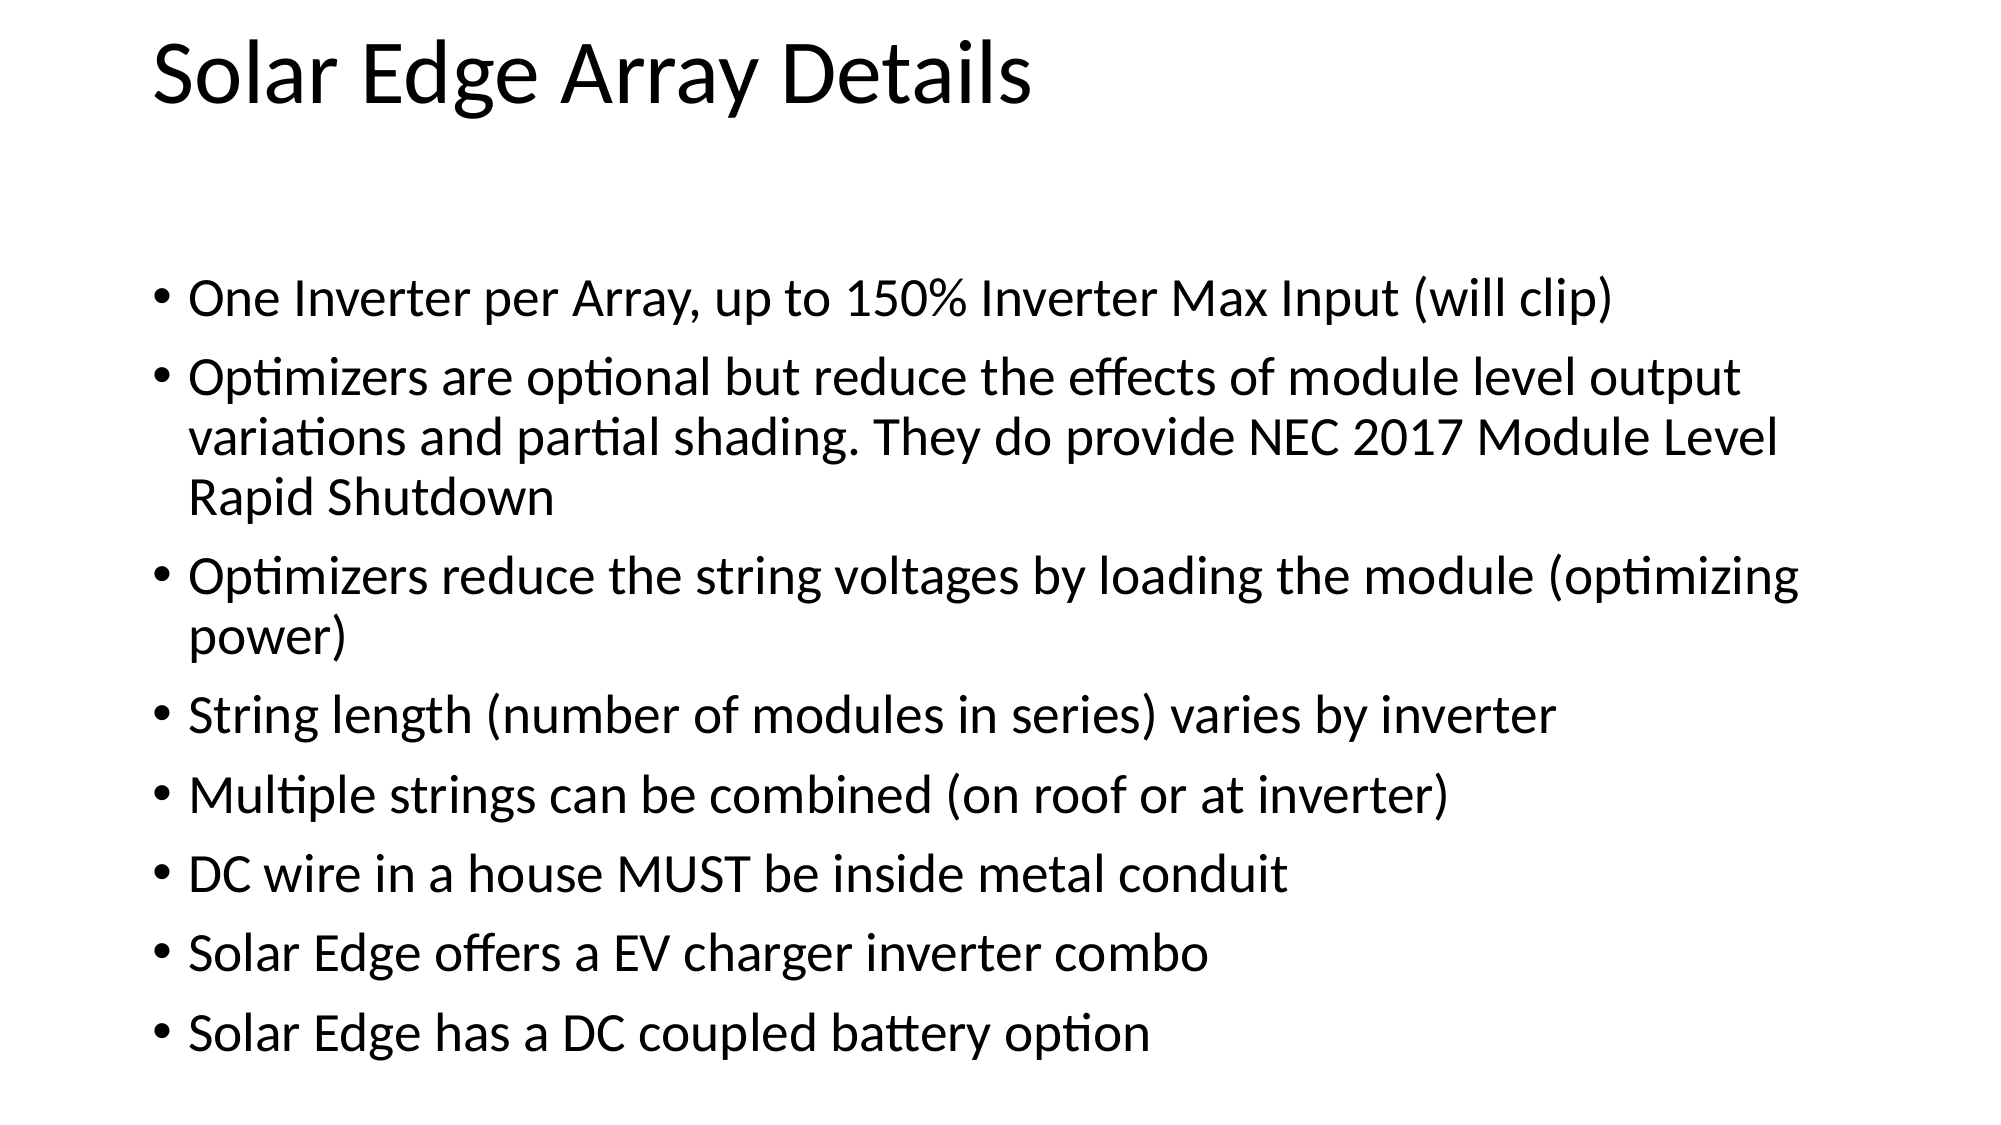

Solar Edge Array Details
One Inverter per Array, up to 150% Inverter Max Input (will clip)
Optimizers are optional but reduce the effects of module level output variations and partial shading. They do provide NEC 2017 Module Level Rapid Shutdown
Optimizers reduce the string voltages by loading the module (optimizing power)
String length (number of modules in series) varies by inverter
Multiple strings can be combined (on roof or at inverter)
DC wire in a house MUST be inside metal conduit
Solar Edge offers a EV charger inverter combo
Solar Edge has a DC coupled battery option